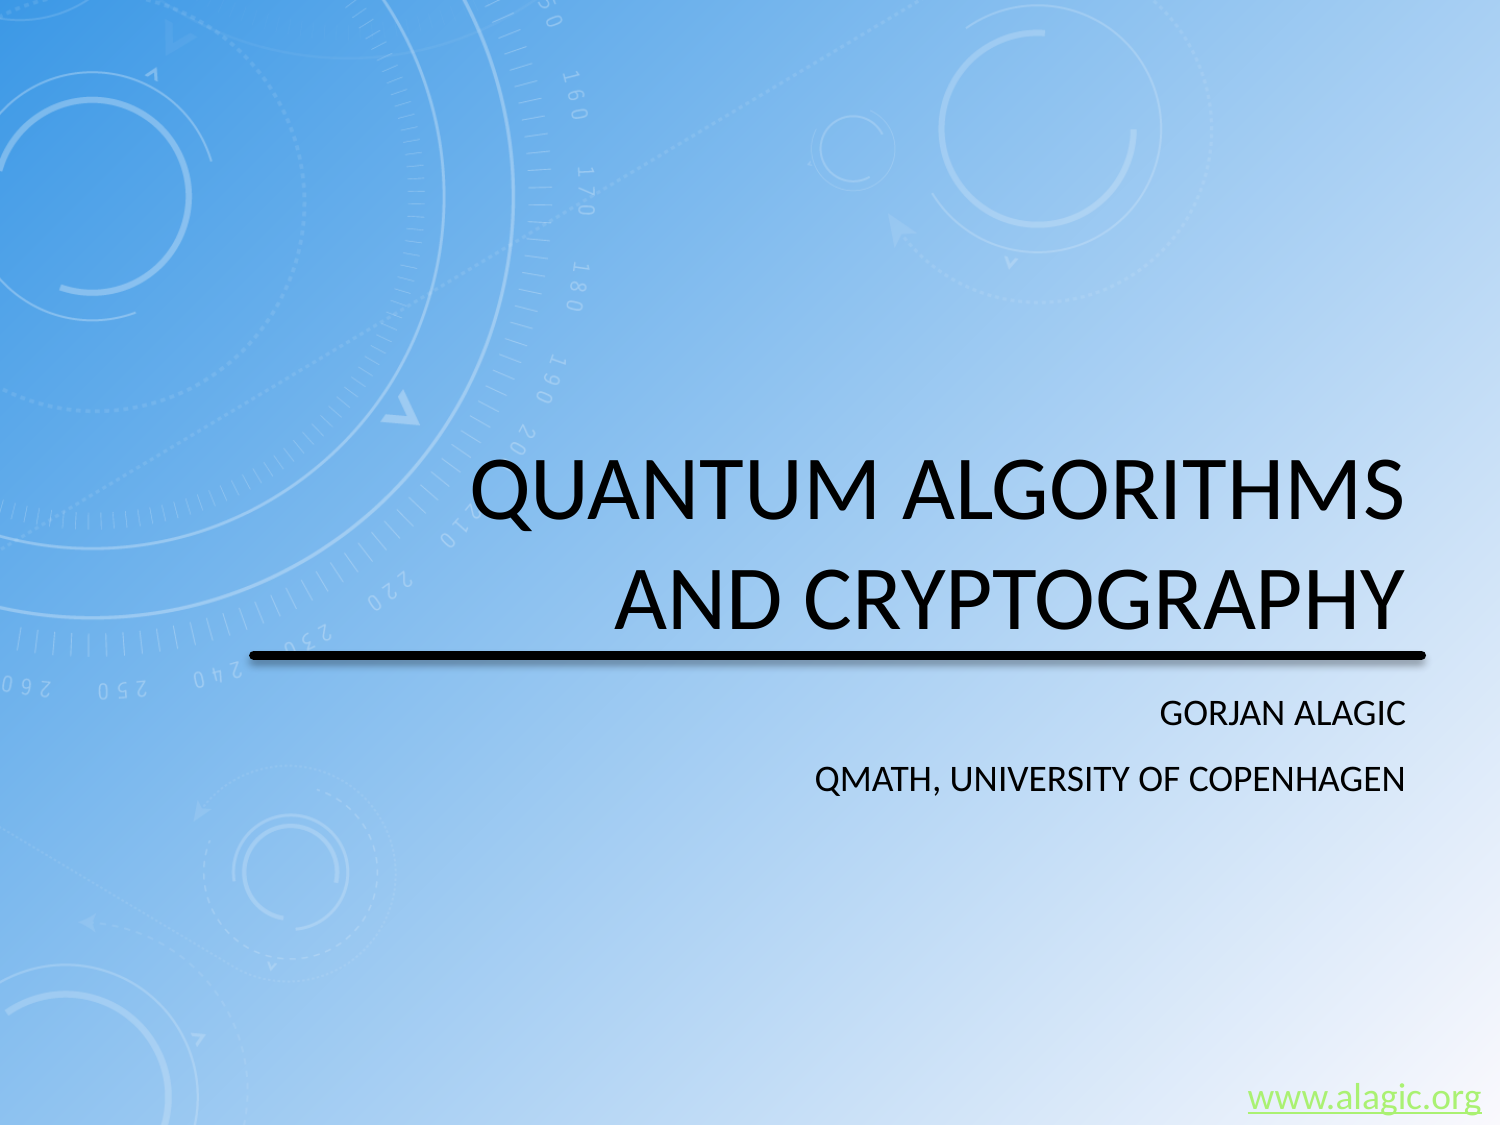

# Quantum Algorithms and Cryptography
Gorjan Alagic
QMATH, University of Copenhagen
www.alagic.org